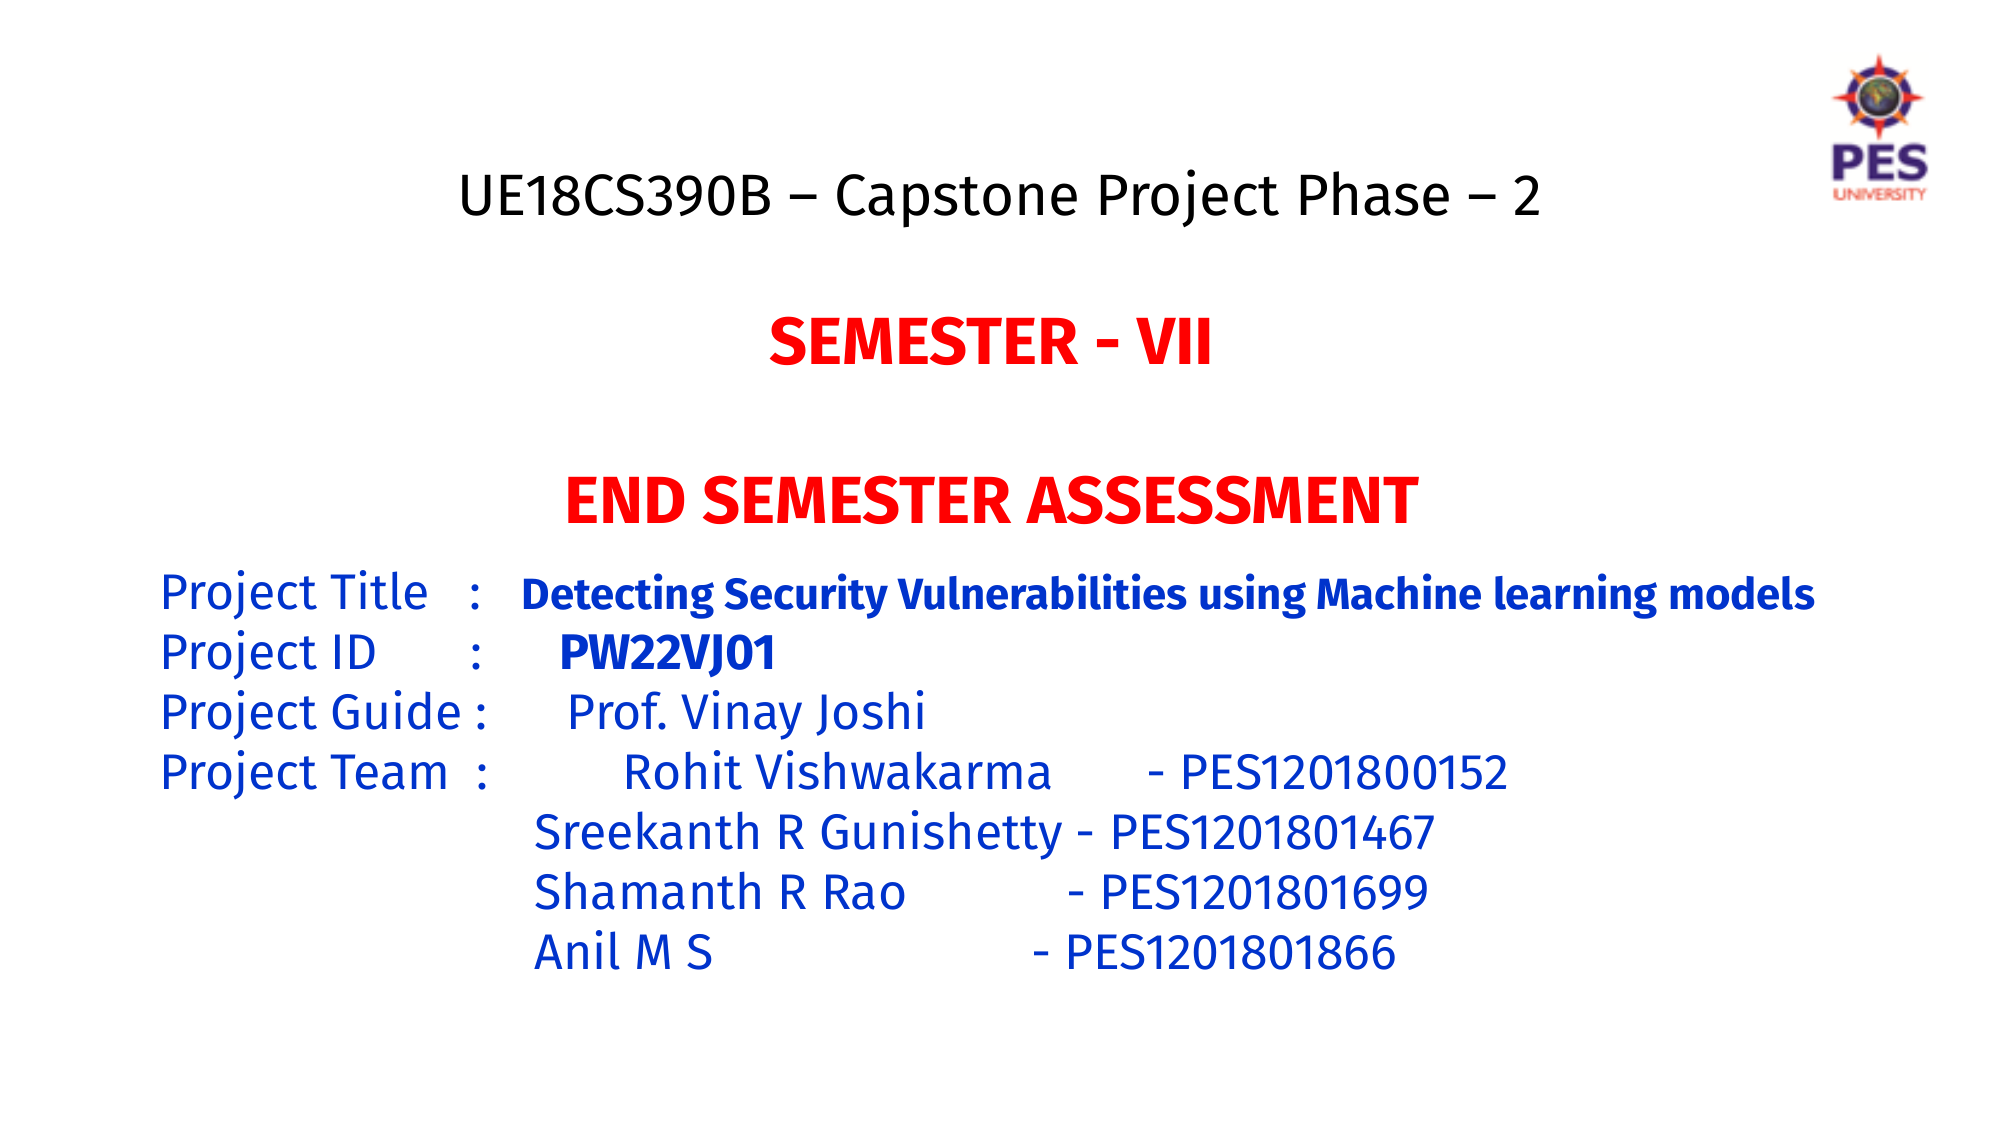

UE18CS390B – Capstone Project Phase – 2

SEMESTER - VII

END SEMESTER ASSESSMENT
Project Title   :   Detecting Security Vulnerabilities using Machine learning models
Project ID       :      PW22VJ01
Project Guide :      Prof. Vinay Joshi
Project Team  : 	 Rohit Vishwakarma       - PES1201800152
Sreekanth R Gunishetty - PES1201801467
Shamanth R Rao            - PES1201801699
Anil M S                        - PES1201801866